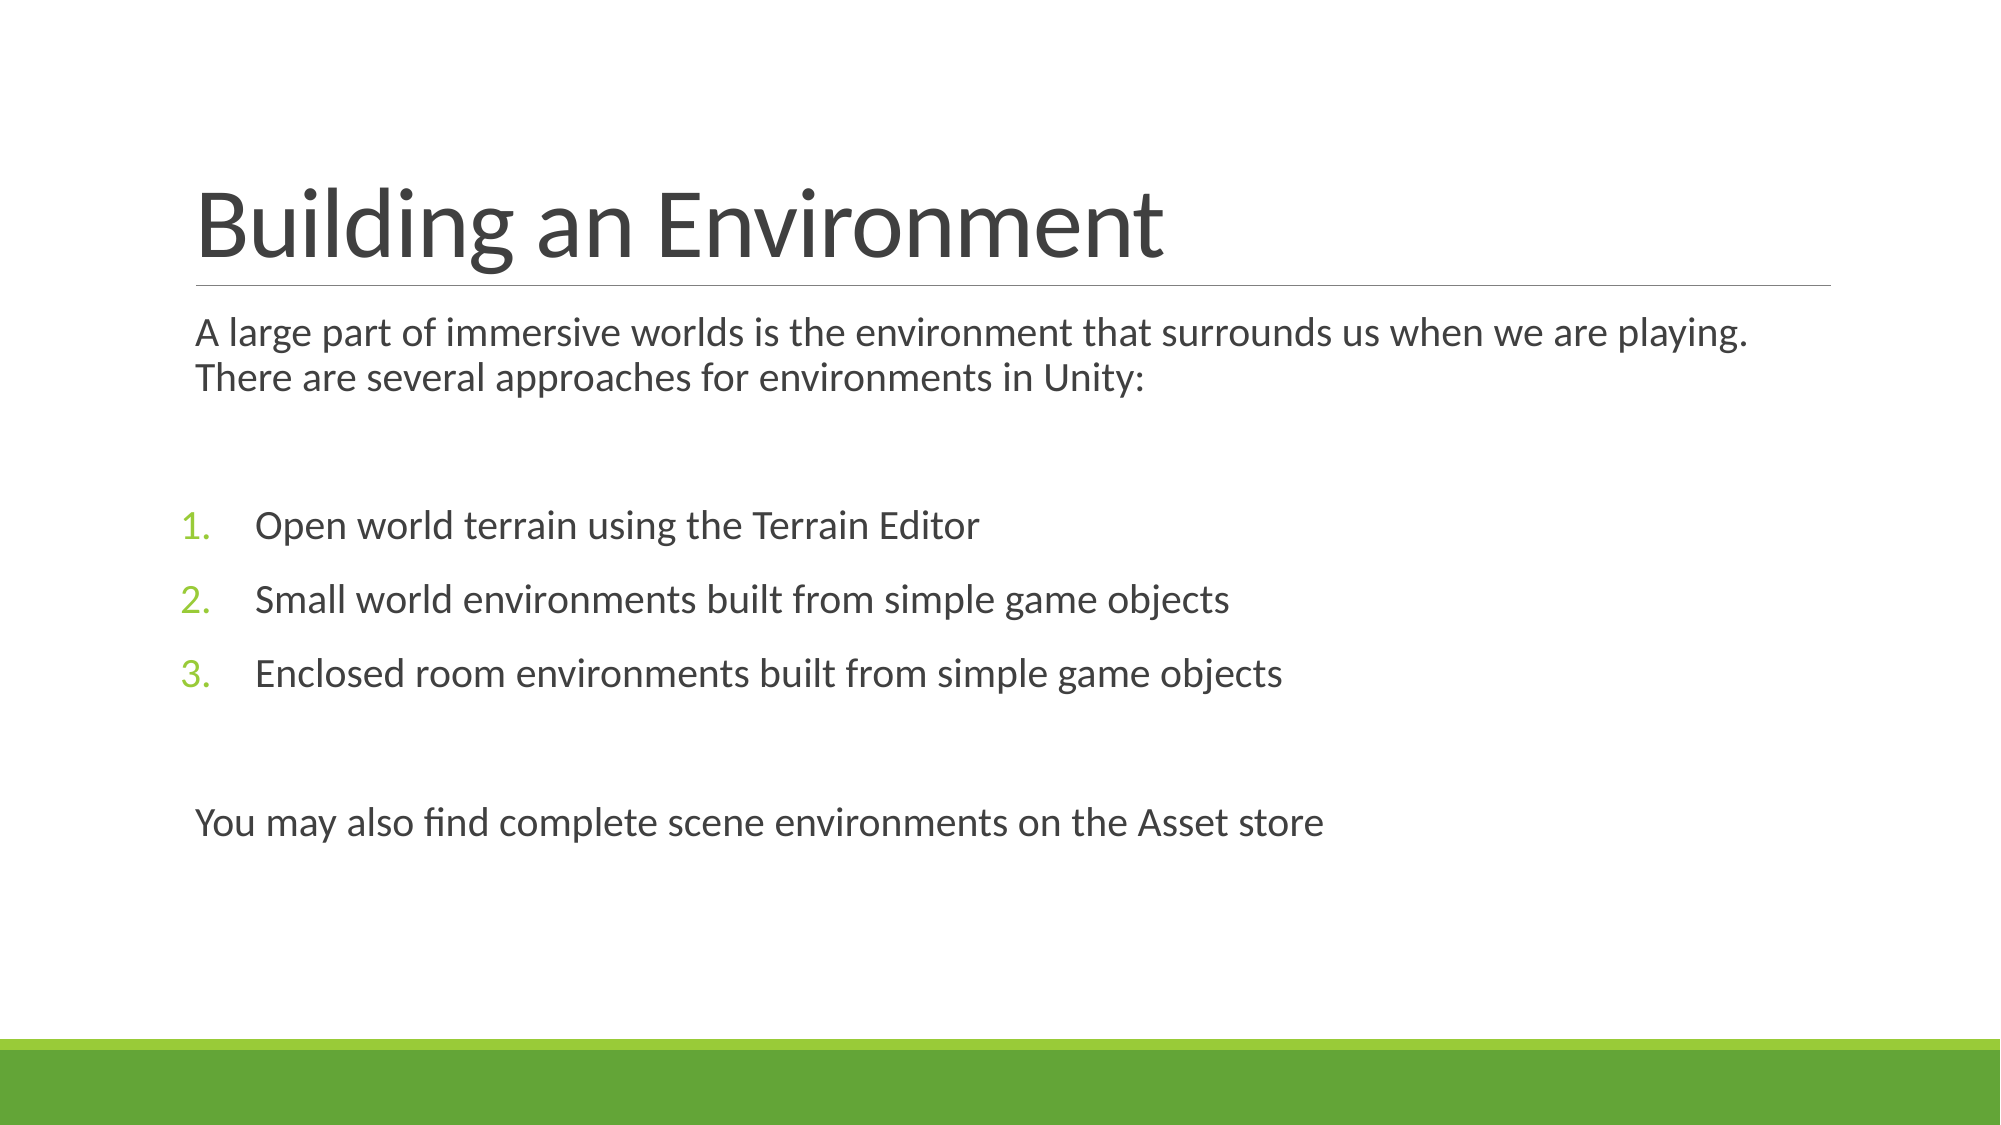

# Building an Environment
A large part of immersive worlds is the environment that surrounds us when we are playing. There are several approaches for environments in Unity:

Open world terrain using the Terrain Editor
Small world environments built from simple game objects
Enclosed room environments built from simple game objects

You may also find complete scene environments on the Asset store